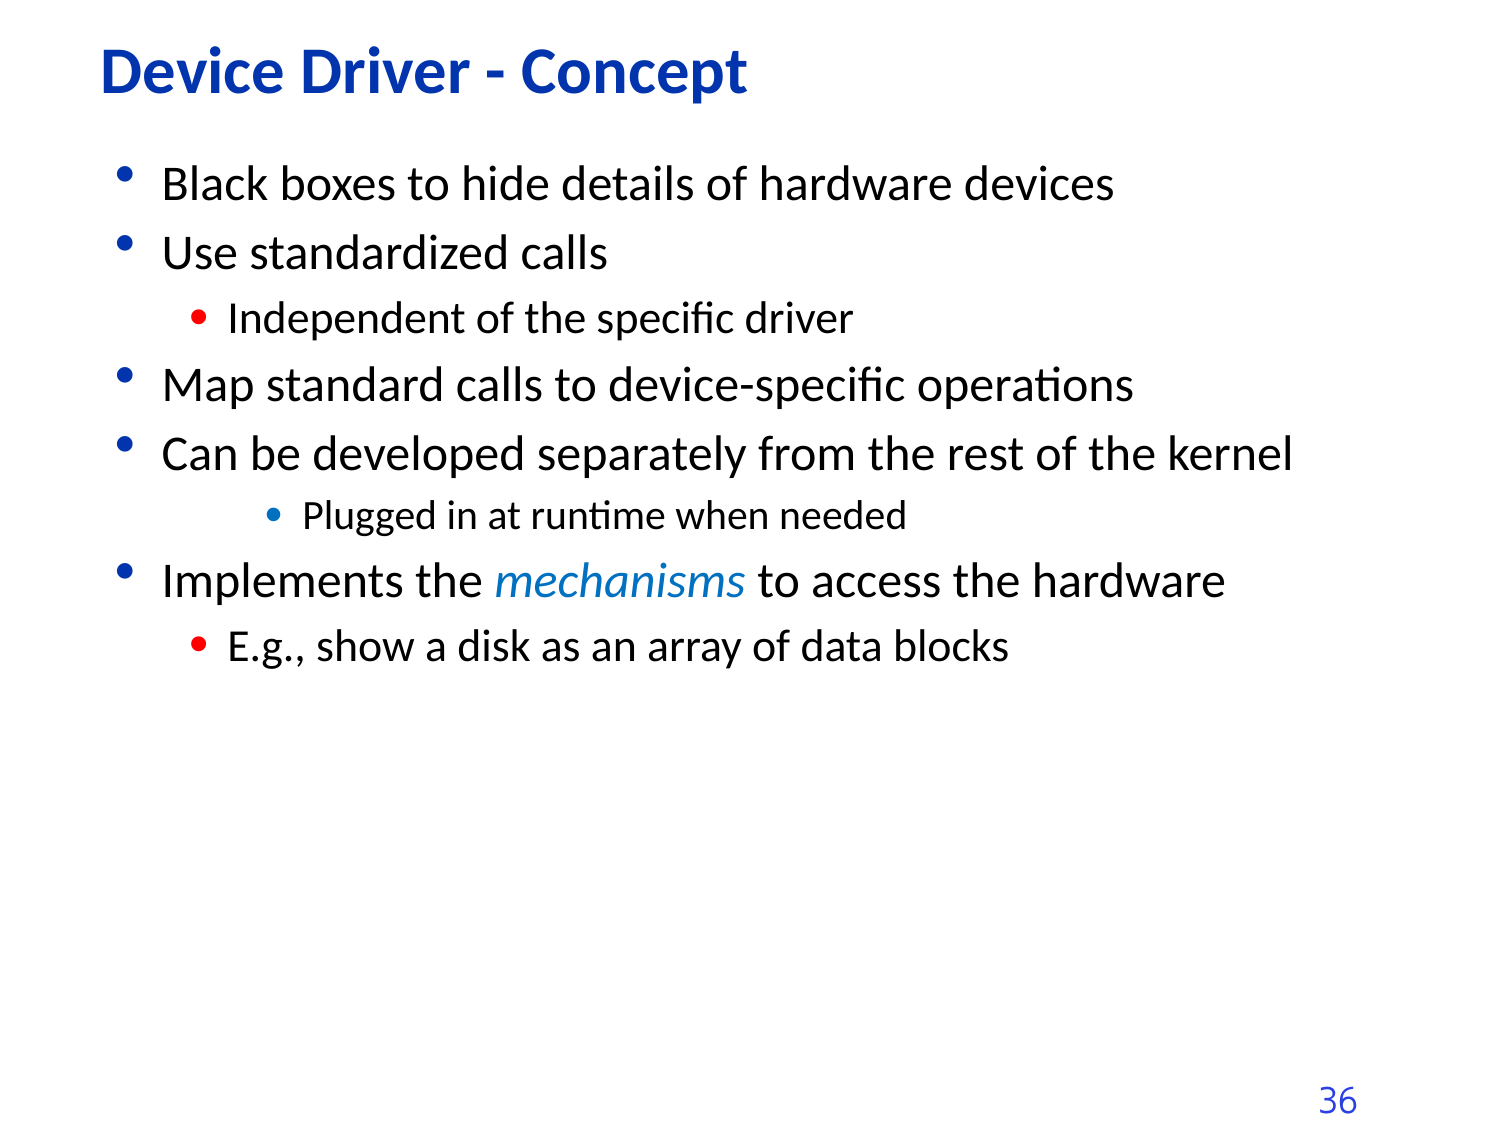

# Device Driver - Concept
Black boxes to hide details of hardware devices
Use standardized calls
Independent of the specific driver
Map standard calls to device-specific operations
Can be developed separately from the rest of the kernel
Plugged in at runtime when needed
Implements the mechanisms to access the hardware
E.g., show a disk as an array of data blocks